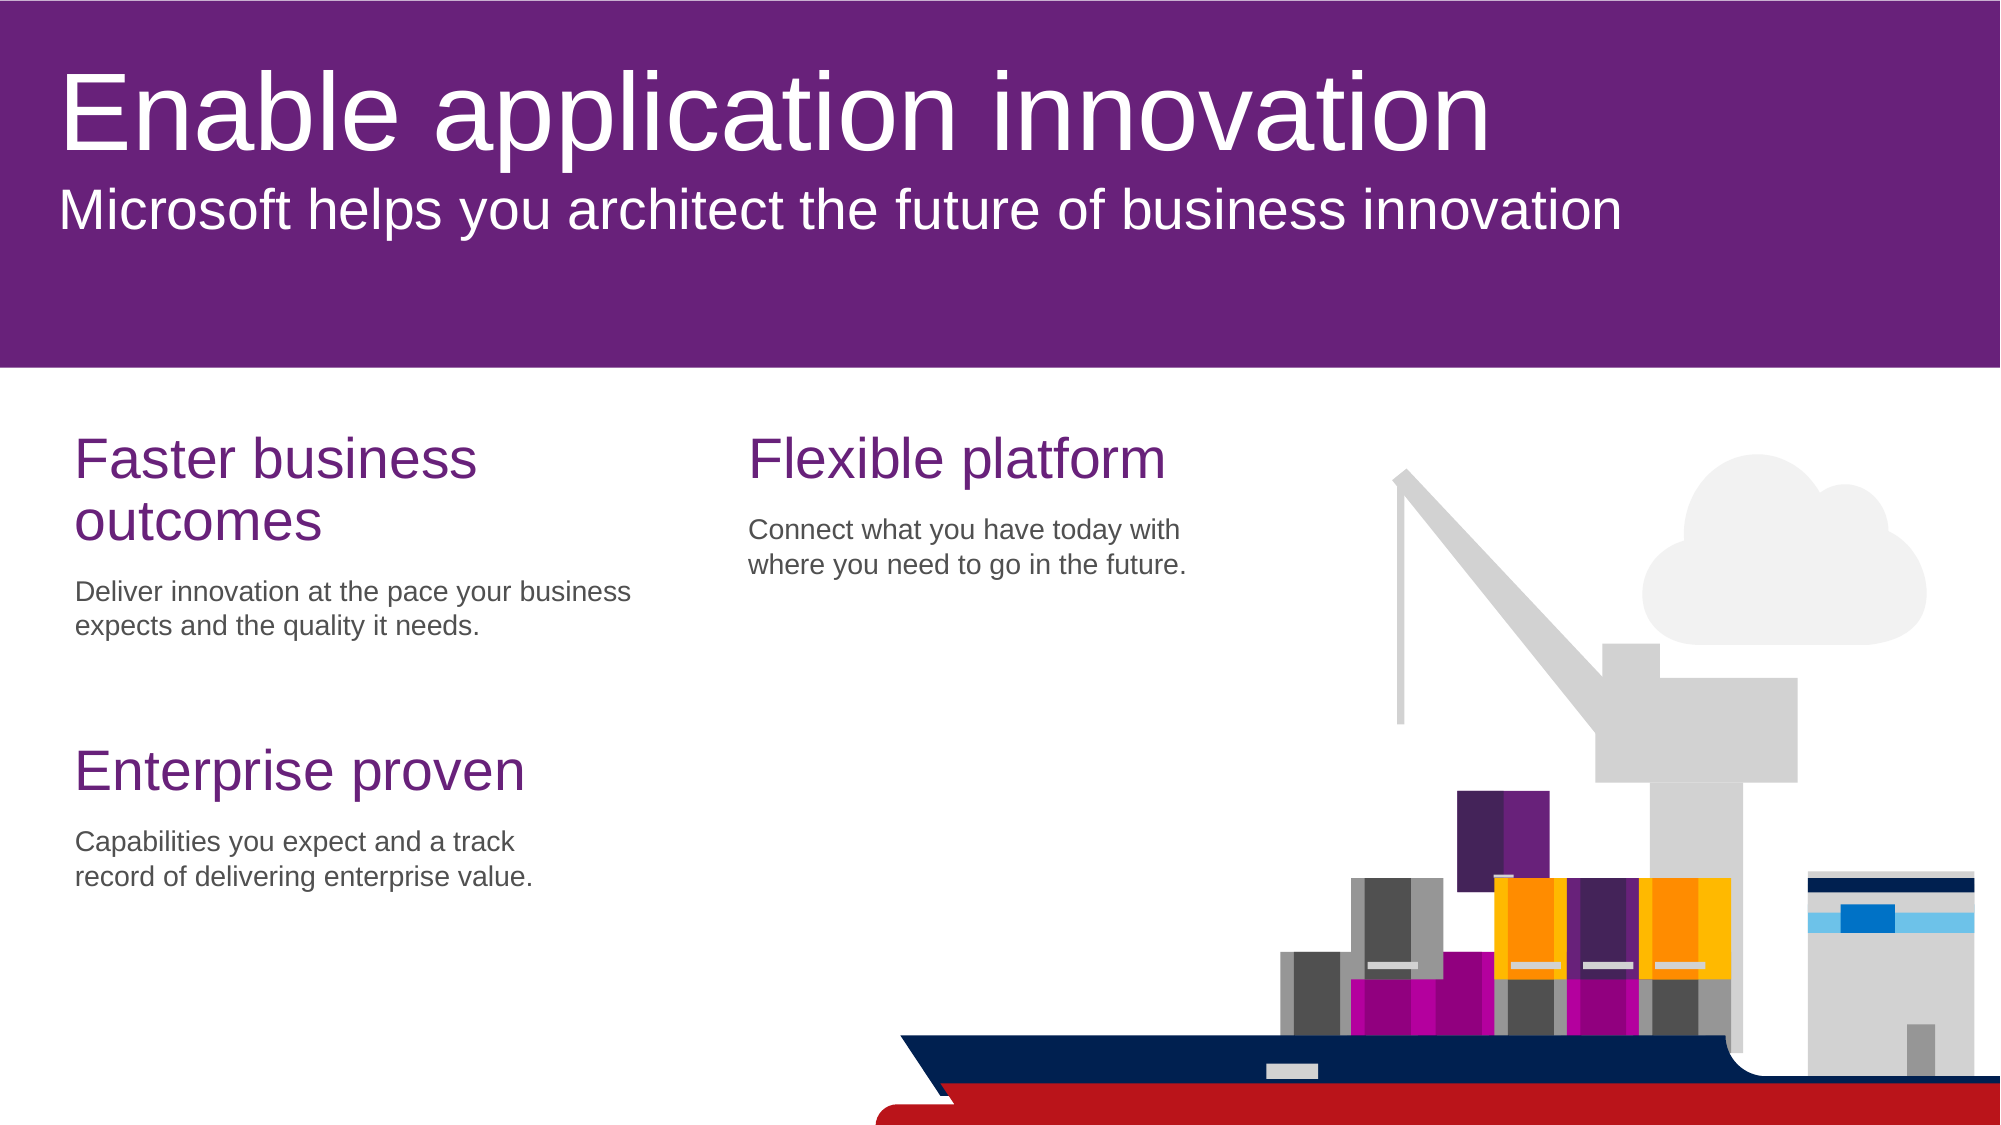

Enable application innovation
Microsoft helps you architect the future of business innovation
Faster business outcomes
Deliver innovation at the pace your business expects and the quality it needs.
Flexible platform
Connect what you have today with where you need to go in the future.

Enterprise proven
Capabilities you expect and a track record of delivering enterprise value.